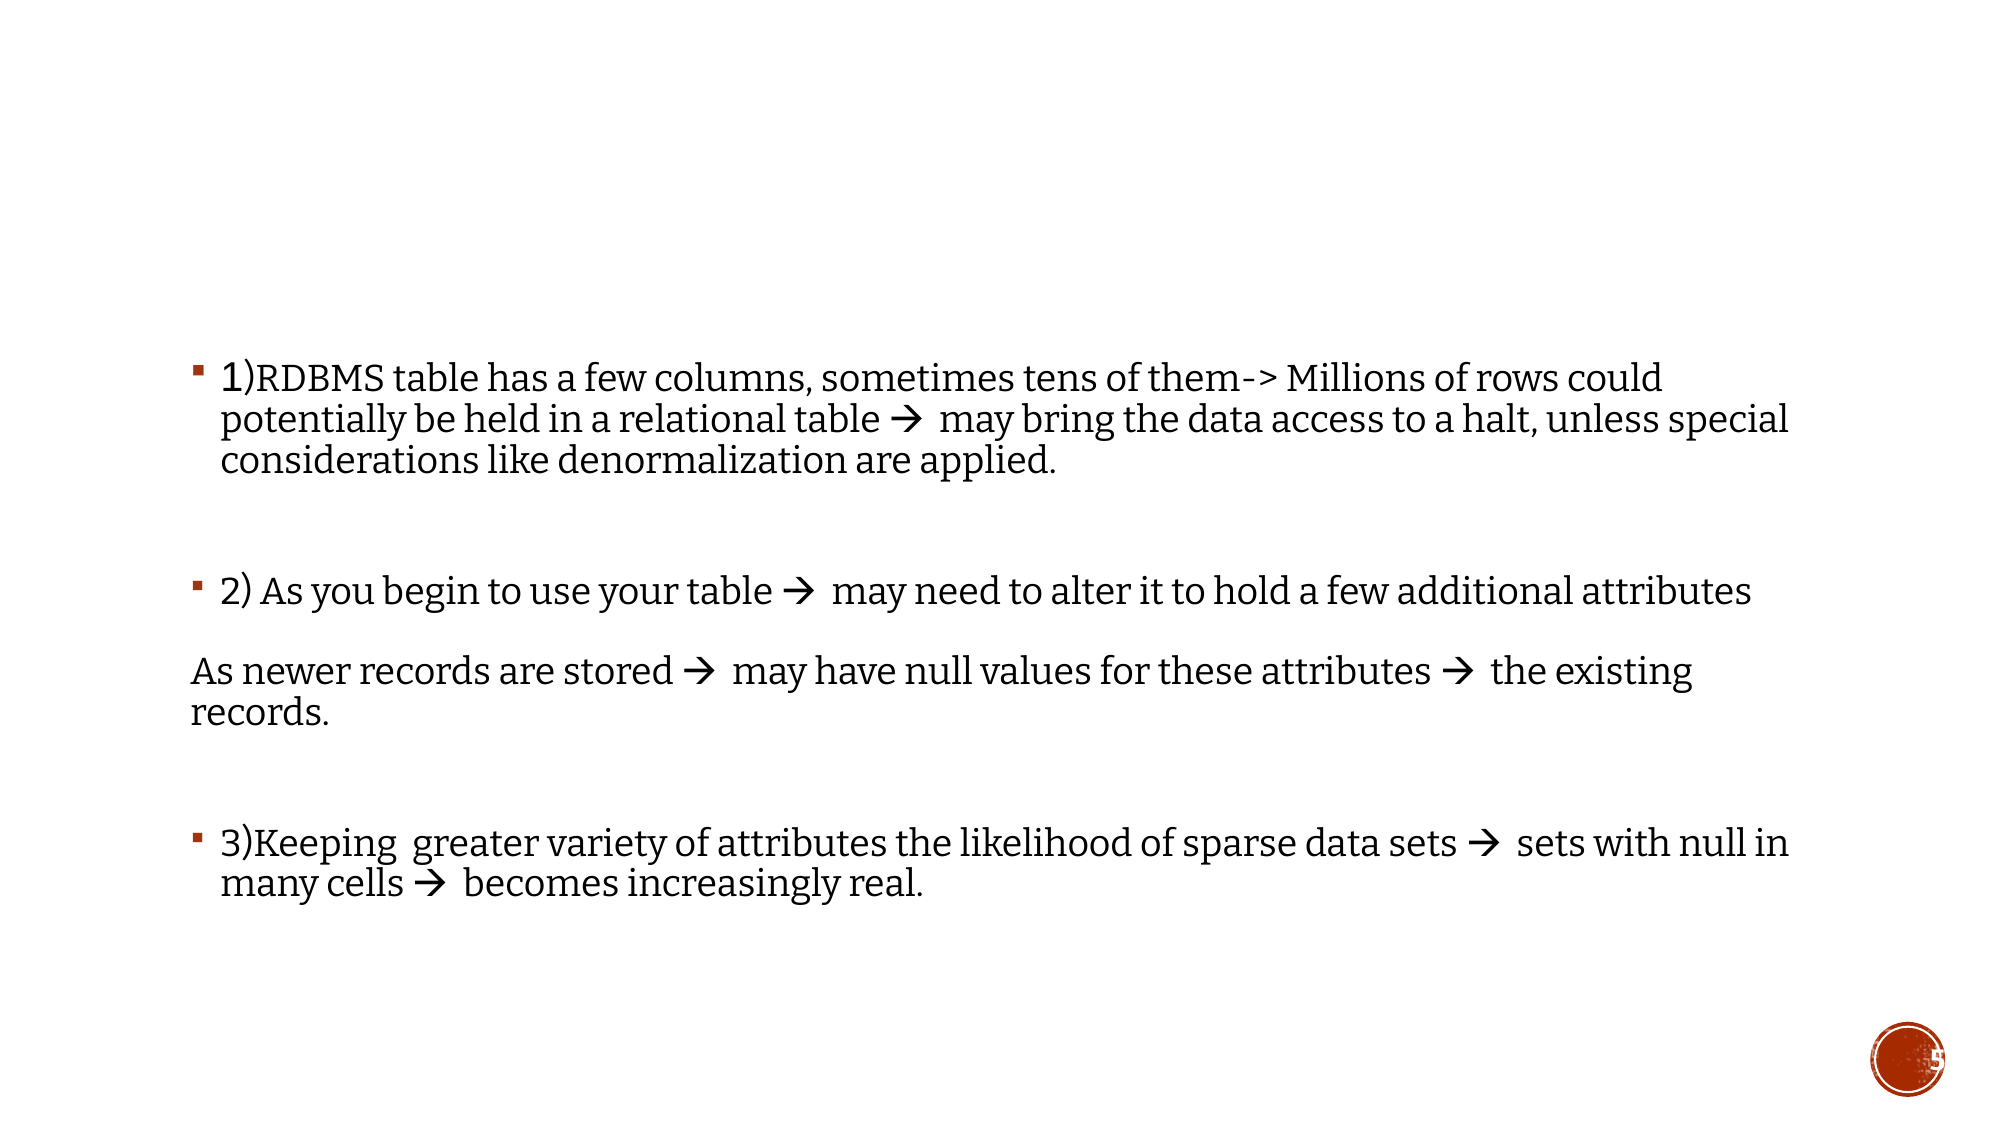

#
1)RDBMS table has a few columns, sometimes tens of them-> Millions of rows could potentially be held in a relational table 🡪  may bring the data access to a halt, unless special considerations like denormalization are applied.

2) As you begin to use your table 🡪  may need to alter it to hold a few additional attributes

As newer records are stored 🡪  may have null values for these attributes 🡪  the existing records.

3)Keeping  greater variety of attributes the likelihood of sparse data sets 🡪  sets with null in many cells 🡪  becomes increasingly real.

5